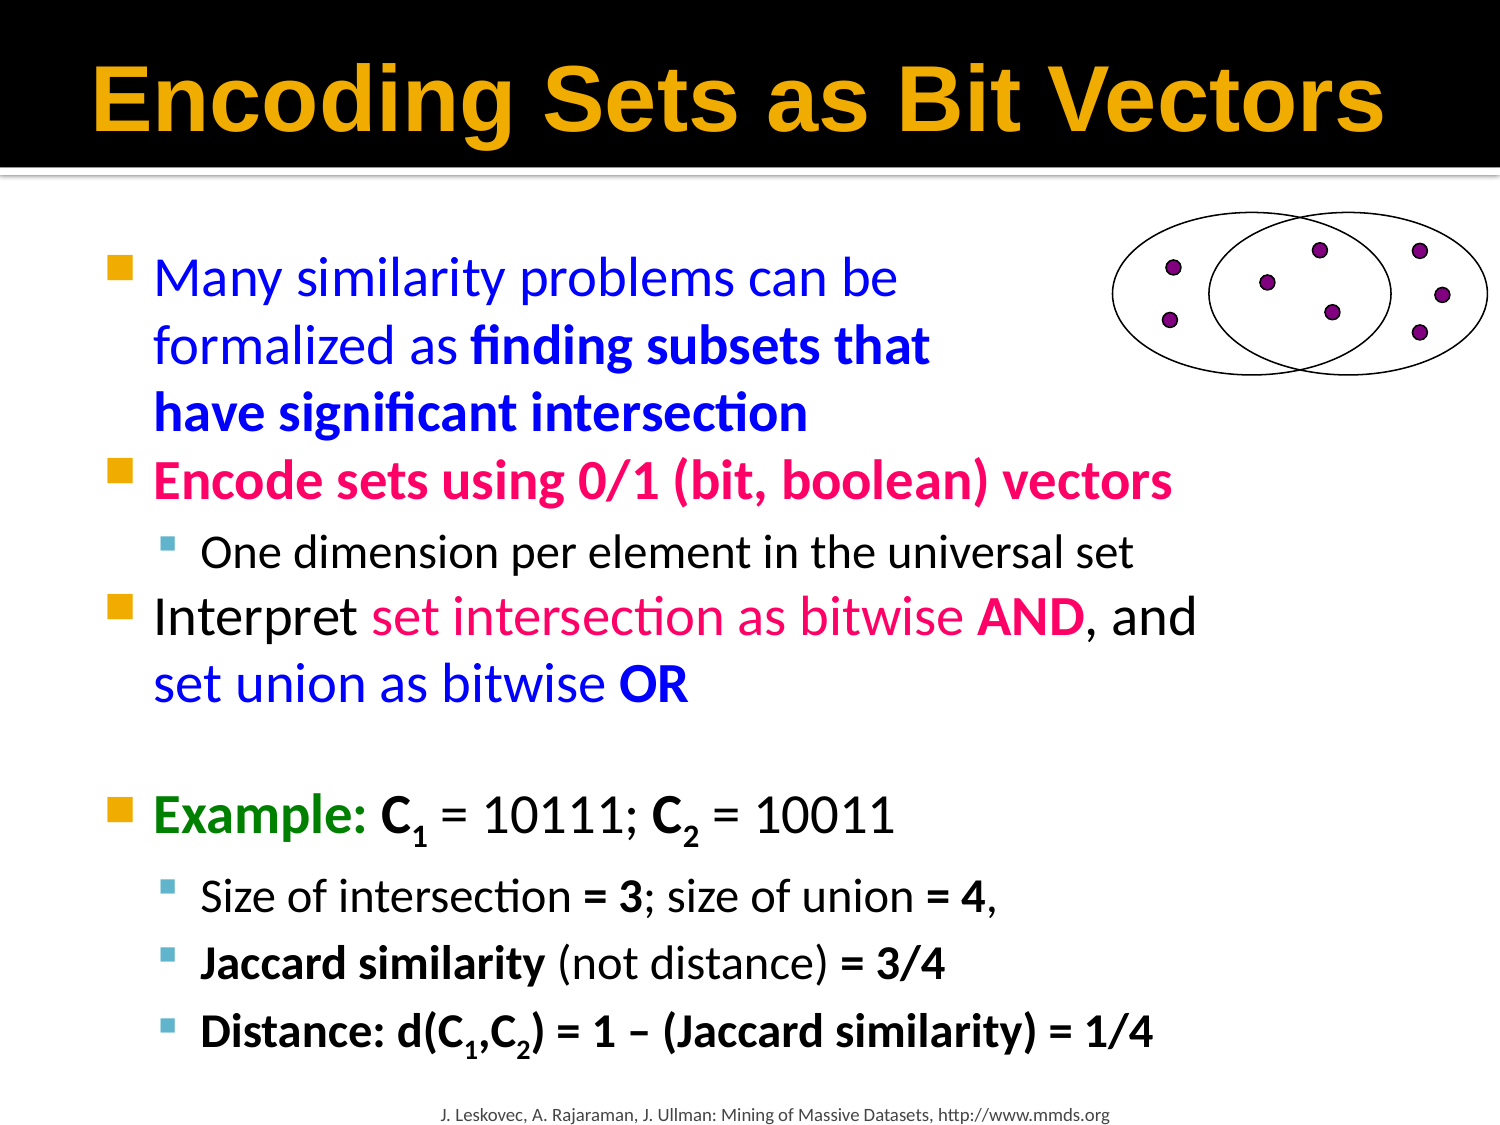

# Encoding Sets as Bit Vectors

Many similarity problems can be
formalized as finding subsets that
have significant intersection
Encode sets using 0/1 (bit, boolean) vectors
One dimension per element in the universal set
Interpret set intersection as bitwise AND, and
set union as bitwise OR

Example: C1 = 10111; C2 = 10011
Size of intersection = 3; size of union = 4,
Jaccard similarity (not distance) = 3/4
Distance: d(C1,C2) = 1 – (Jaccard similarity) = 1/4
J. Leskovec, A. Rajaraman, J. Ullman: Mining of Massive Datasets, http://www.mmds.org
20